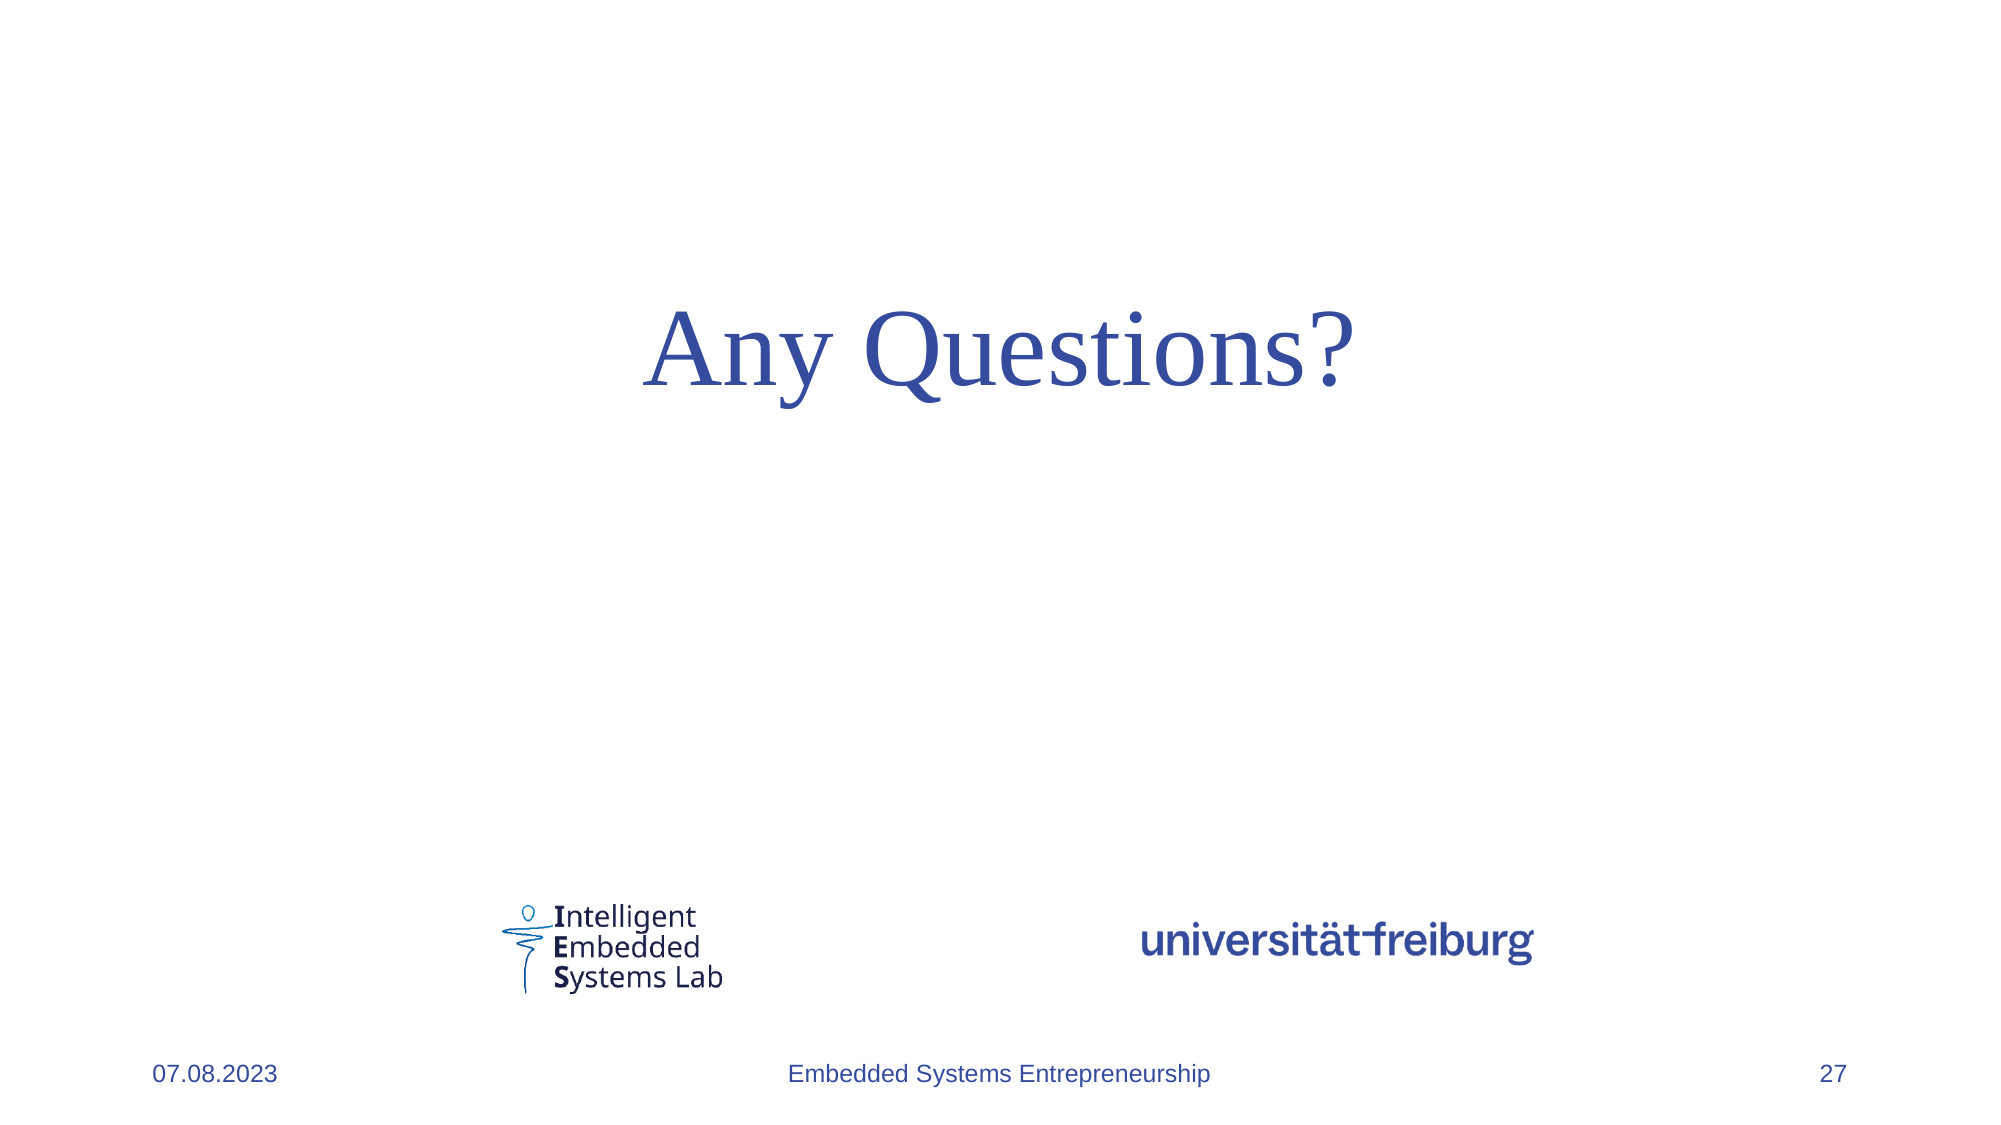

# Any Questions?
07.08.2023
Embedded Systems Entrepreneurship
27